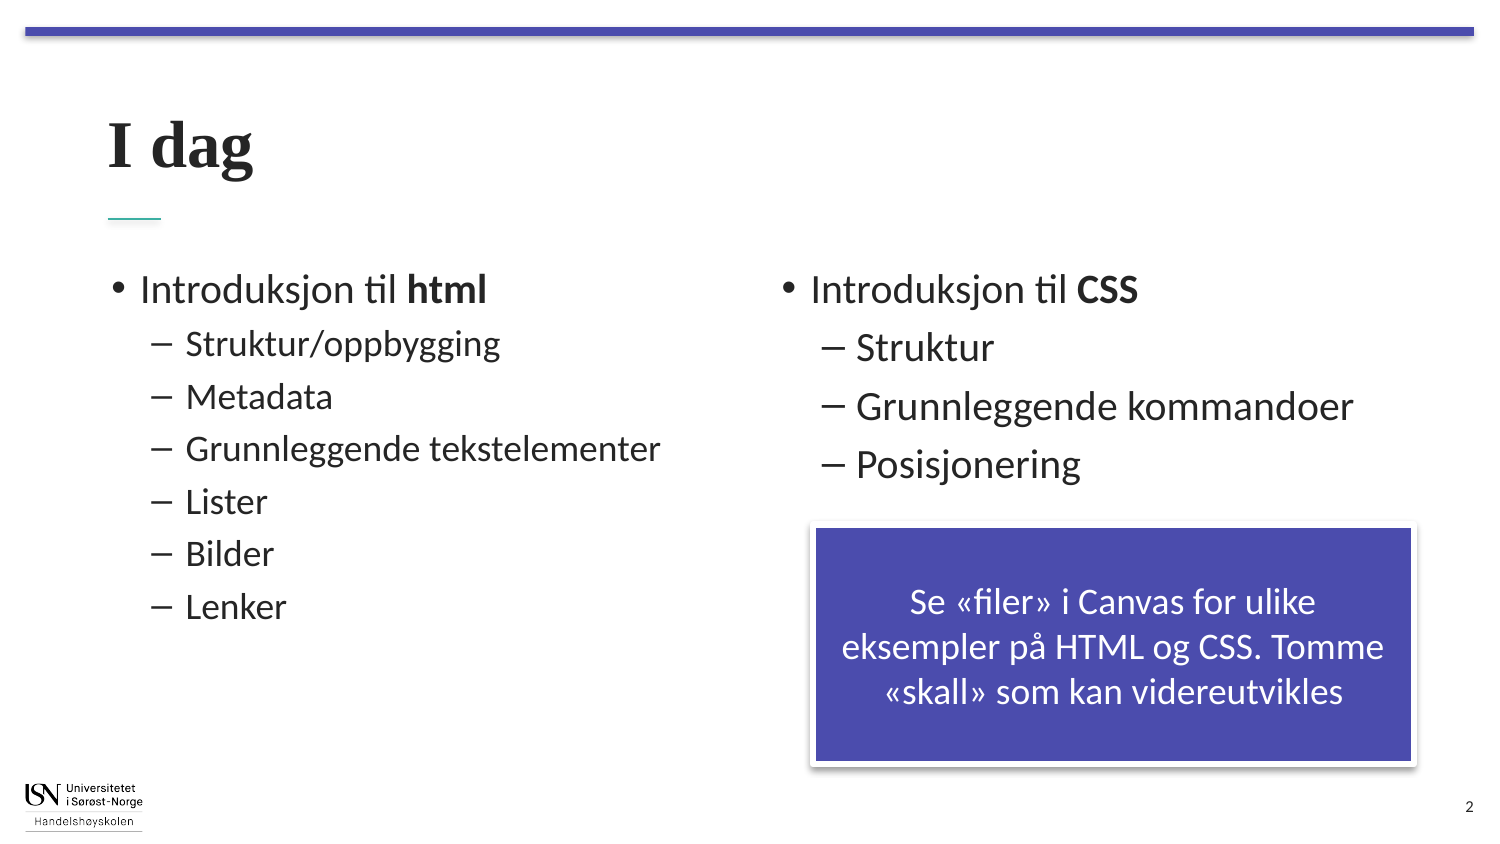

# I dag
Introduksjon til html
Struktur/oppbygging
Metadata
Grunnleggende tekstelementer
Lister
Bilder
Lenker
Introduksjon til CSS
Struktur
Grunnleggende kommandoer
Posisjonering
Se «filer» i Canvas for ulike eksempler på HTML og CSS. Tomme «skall» som kan videreutvikles
2